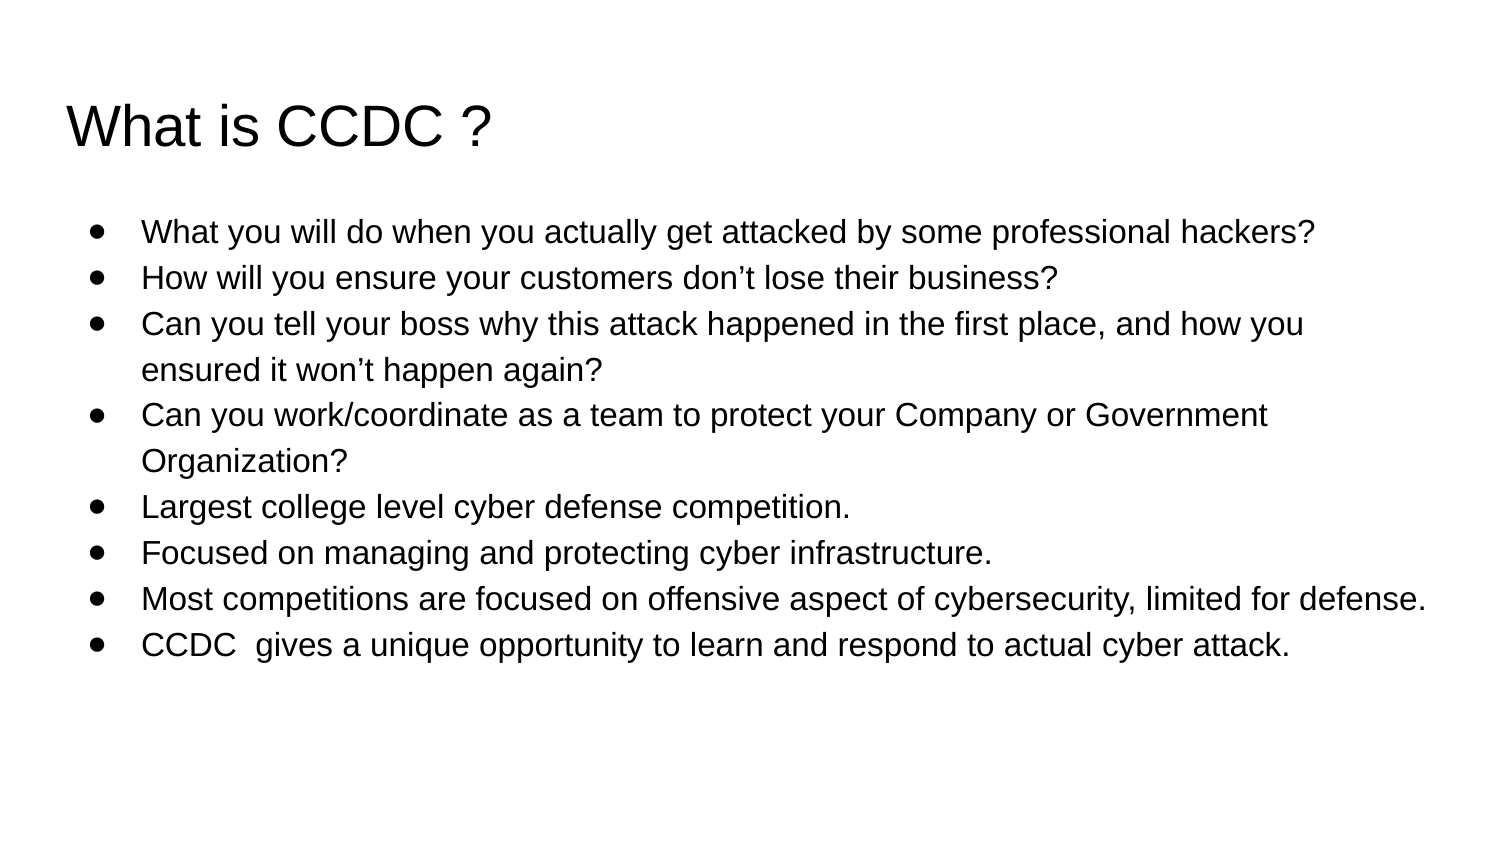

# What is CCDC ?
What you will do when you actually get attacked by some professional hackers?
How will you ensure your customers don’t lose their business?
Can you tell your boss why this attack happened in the first place, and how you ensured it won’t happen again?
Can you work/coordinate as a team to protect your Company or Government  Organization?
Largest college level cyber defense competition.
Focused on managing and protecting cyber infrastructure.
Most competitions are focused on offensive aspect of cybersecurity, limited for defense.
CCDC  gives a unique opportunity to learn and respond to actual cyber attack.